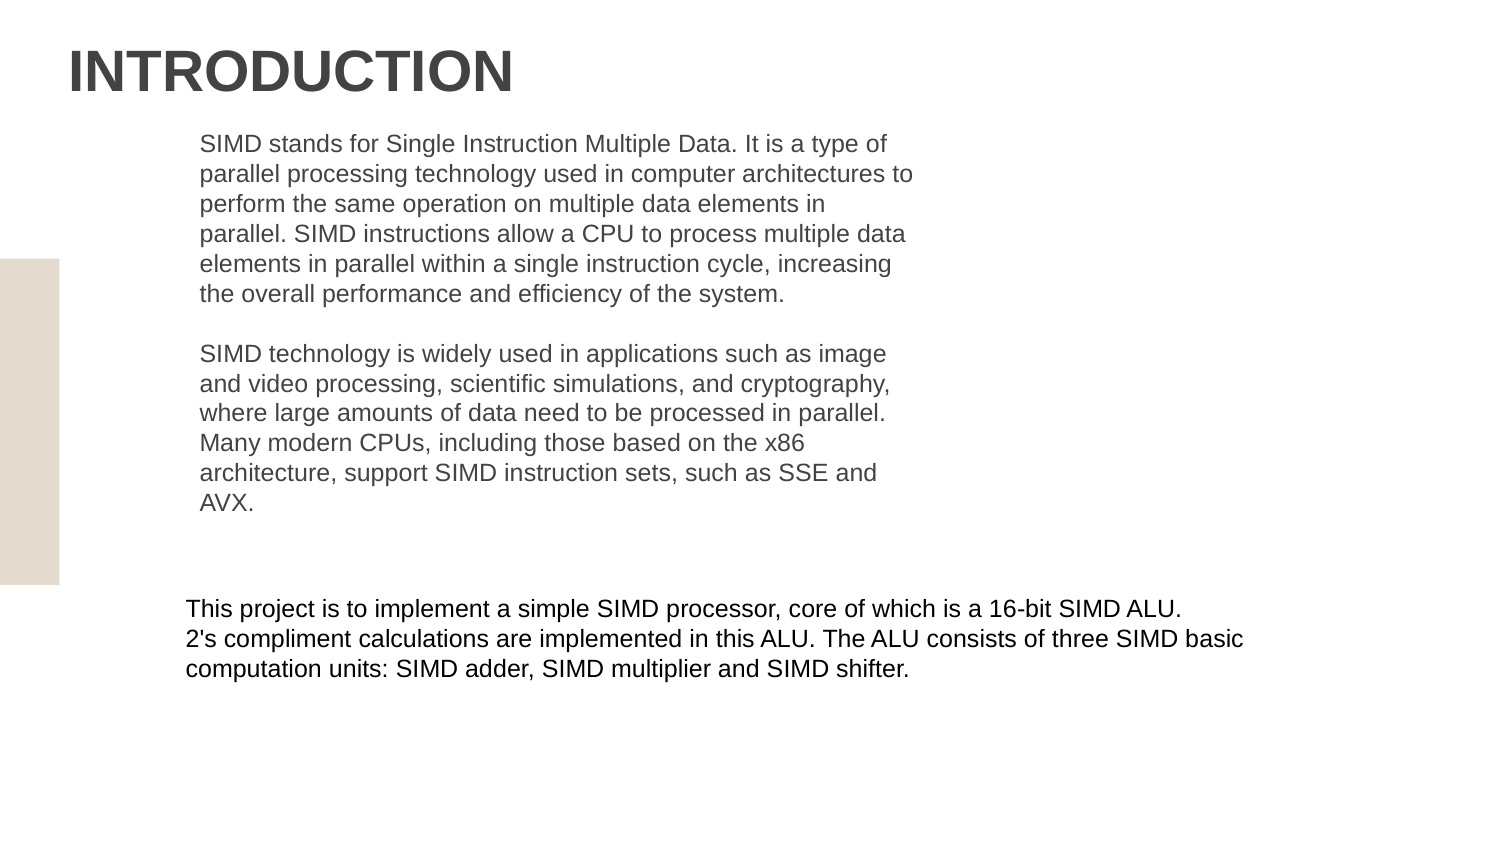

# INTRODUCTION
	SIMD stands for Single Instruction Multiple Data. It is a type of parallel processing technology used in computer architectures to perform the same operation on multiple data elements in parallel. SIMD instructions allow a CPU to process multiple data elements in parallel within a single instruction cycle, increasing the overall performance and efficiency of the system.

	SIMD technology is widely used in applications such as image and video processing, scientific simulations, and cryptography, where large amounts of data need to be processed in parallel. Many modern CPUs, including those based on the x86 architecture, support SIMD instruction sets, such as SSE and AVX.

This project is to implement a simple SIMD processor, core of which is a 16-bit SIMD ALU.
2's compliment calculations are implemented in this ALU. The ALU consists of three SIMD basic computation units: SIMD adder, SIMD multiplier and SIMD shifter.